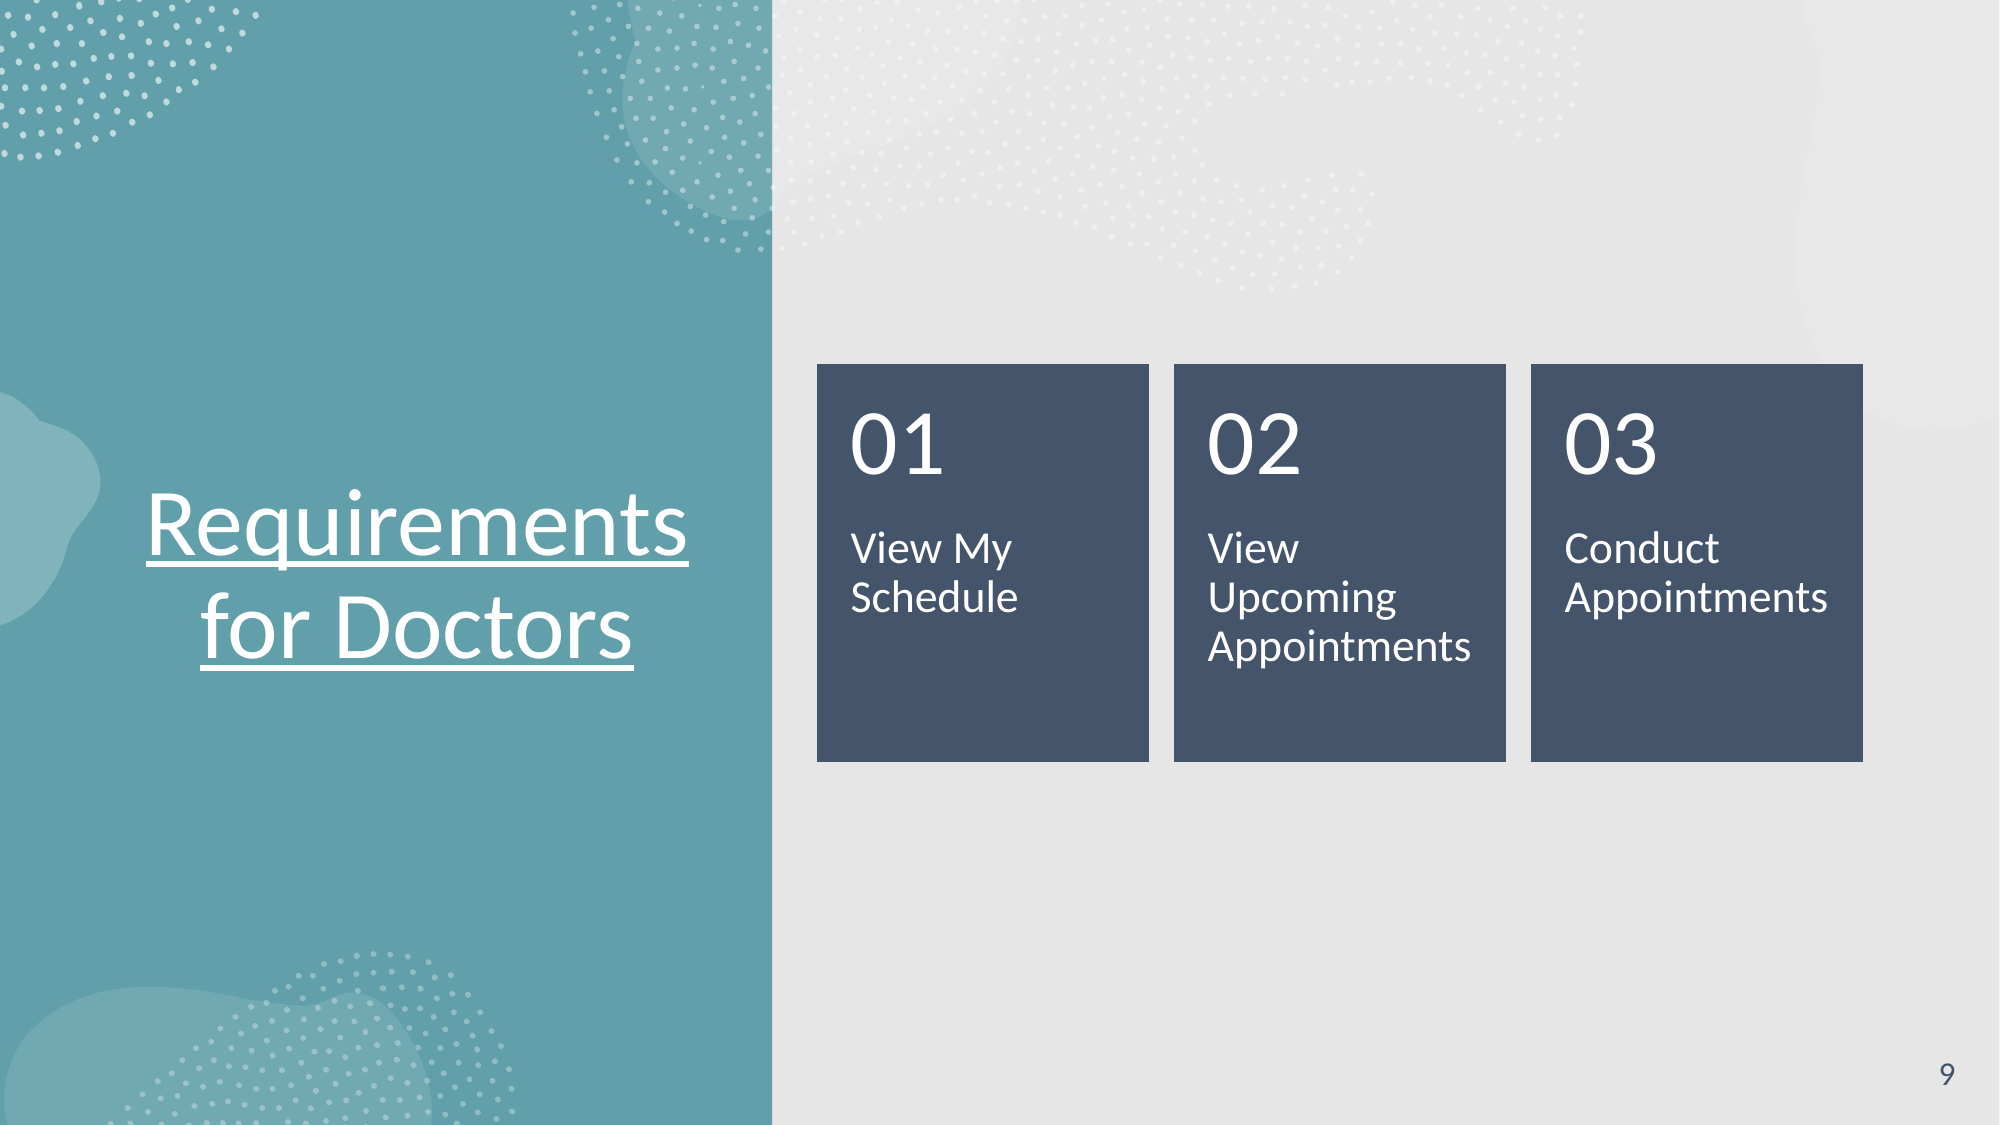

View My Schedule
01
View Upcoming Appointments
02
Conduct Appointments
03
Requirements for Doctors
9